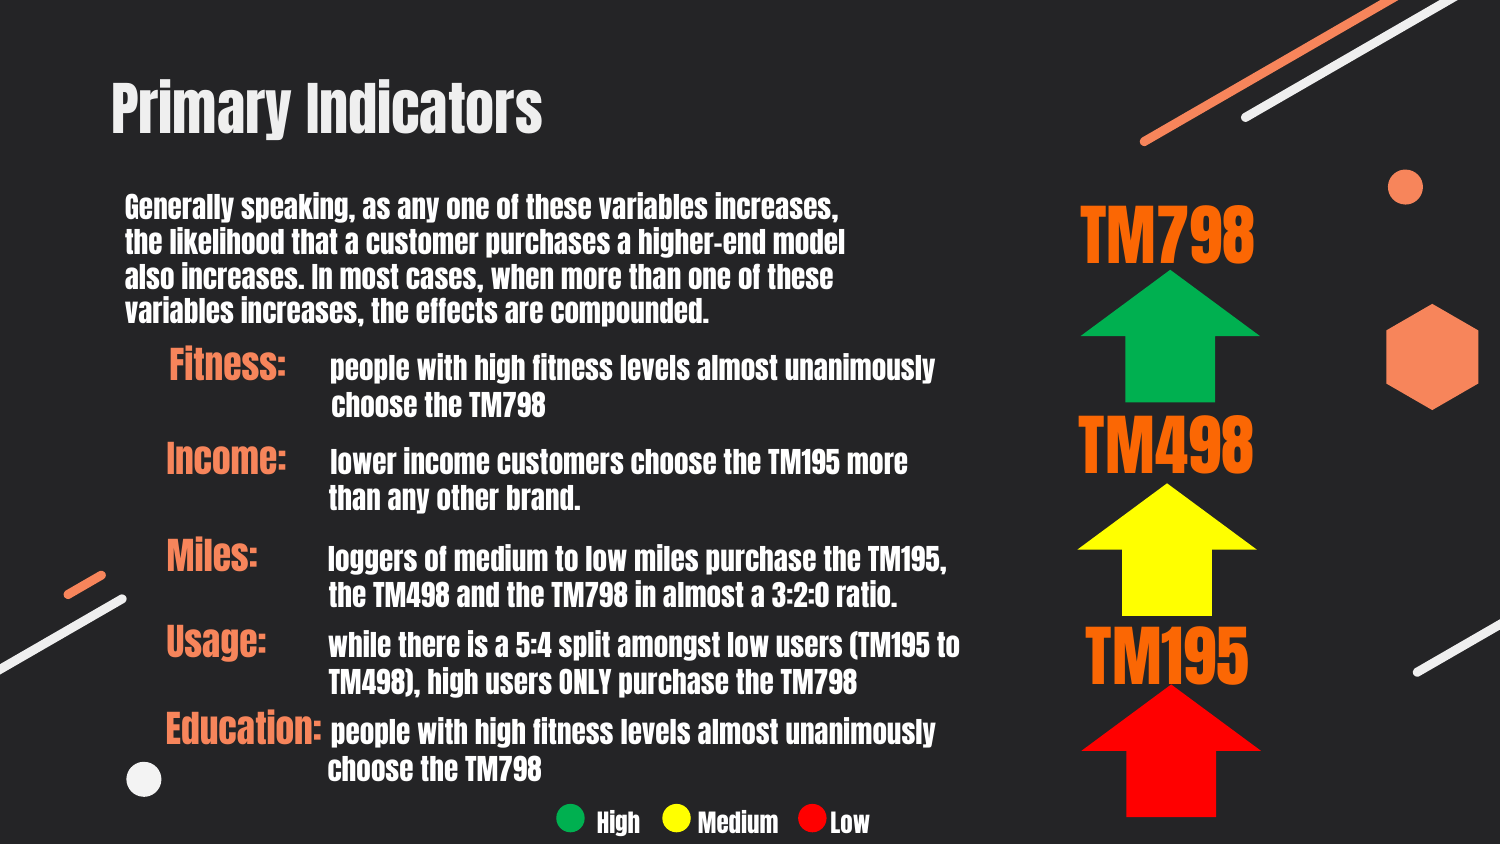

# Primary Indicators
TM798
Generally speaking, as any one of these variables increases, the likelihood that a customer purchases a higher-end model also increases. In most cases, when more than one of these variables increases, the effects are compounded.

Fitness:     people with high fitness levels almost unanimously
                        choose the TM798
TM498
Income:     lower income customers choose the TM195 more
                        than any other brand.

Miles:        loggers of medium to low miles purchase the TM195,
                        the TM498 and the TM798 in almost a 3:2:0 ratio.
Usage:       while there is a 5:4 split amongst low users (TM195 to
                        TM498), high users ONLY purchase the TM798
TM195

Education: people with high fitness levels almost unanimously
                        choose the TM798
High          Medium         Low